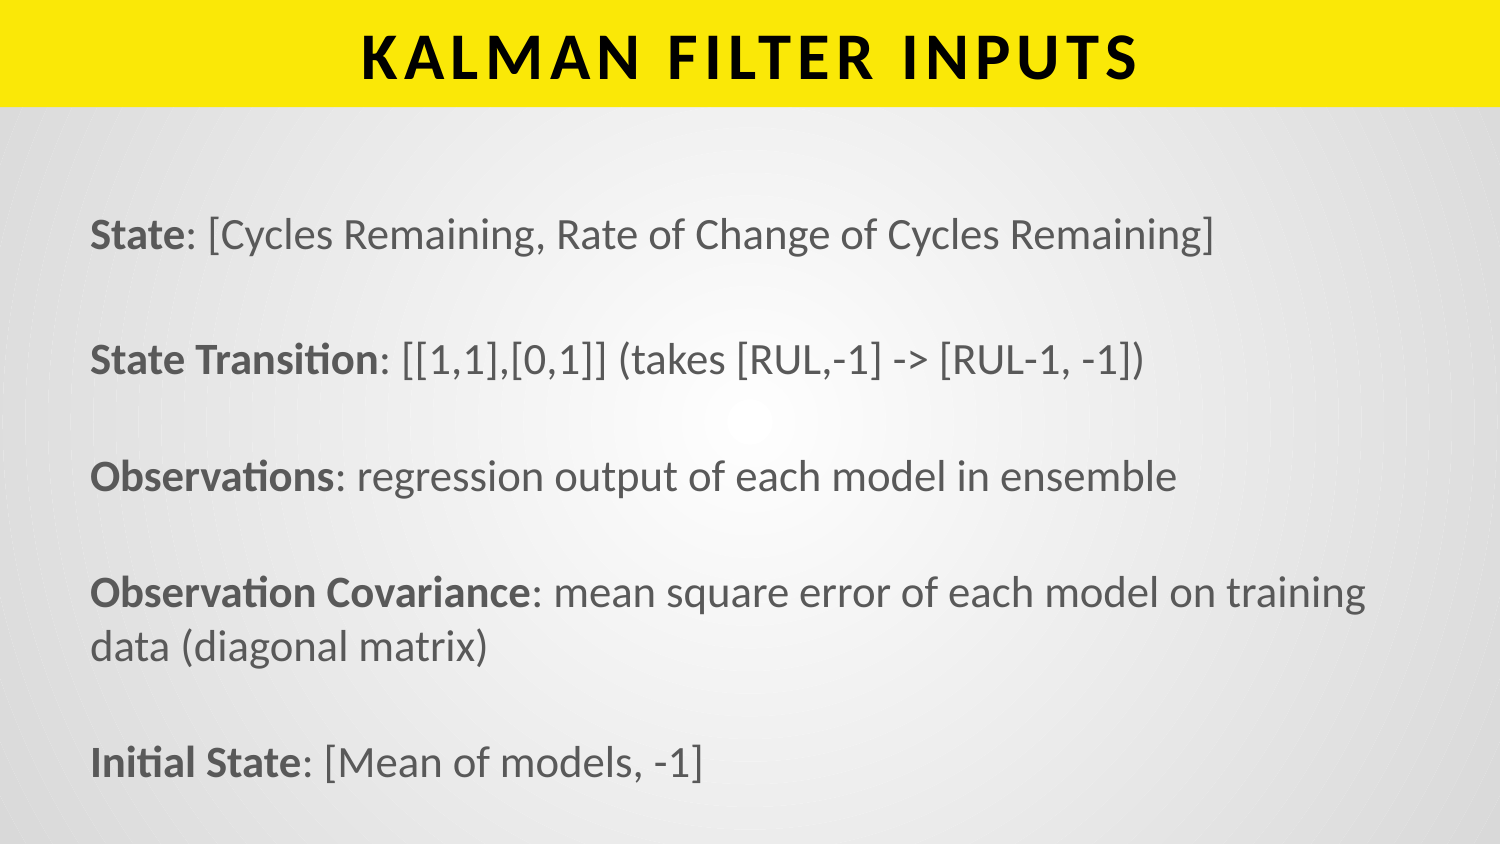

# KALMAN FILTER INPUTS
State: [Cycles Remaining, Rate of Change of Cycles Remaining]

State Transition: [[1,1],[0,1]] (takes [RUL,-1] -> [RUL-1, -1])
Observations: regression output of each model in ensemble
Observation Covariance: mean square error of each model on training data (diagonal matrix)
Initial State: [Mean of models, -1]